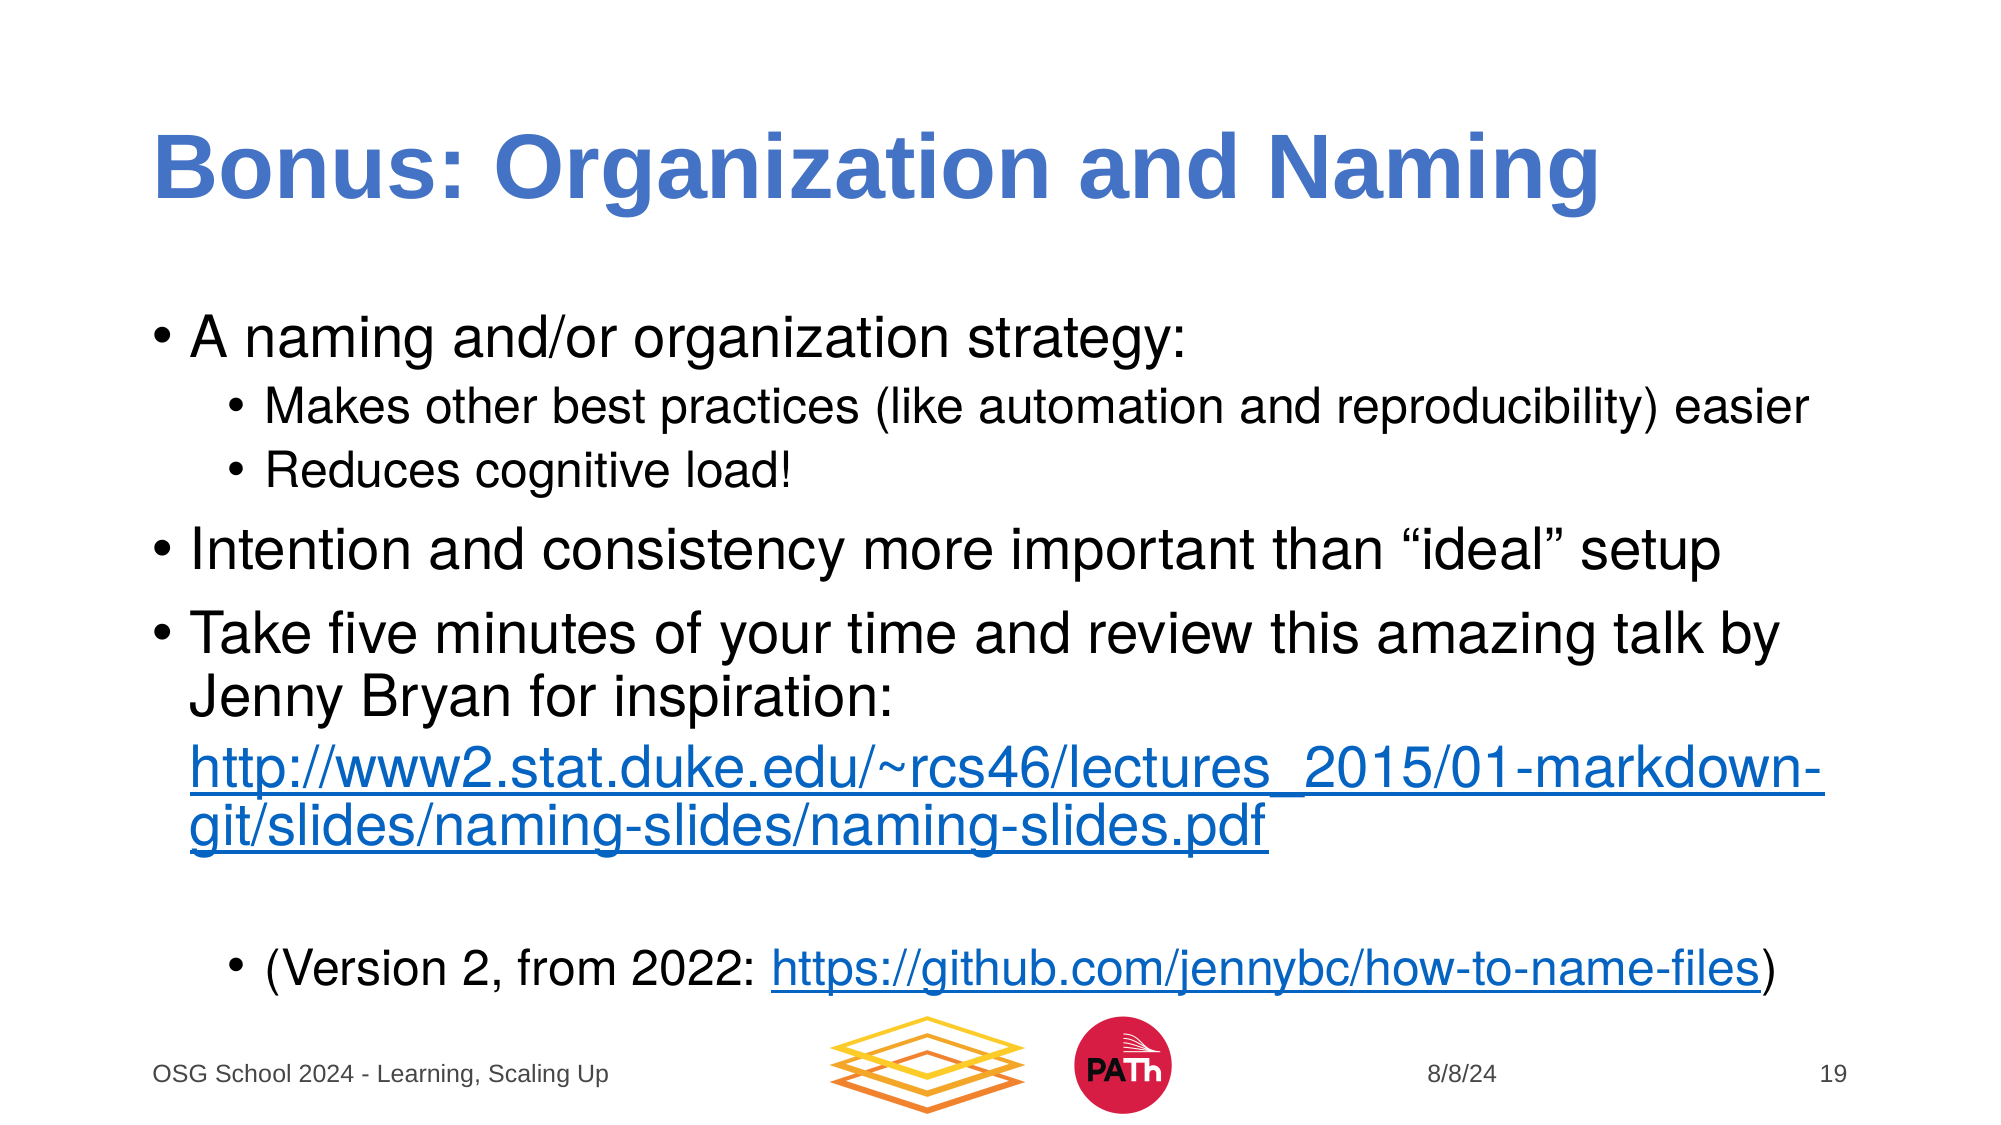

# Bonus: Organization and Naming
A naming and/or organization strategy:
Makes other best practices (like automation and reproducibility) easier
Reduces cognitive load!
Intention and consistency more important than “ideal” setup
Take five minutes of your time and review this amazing talk by Jenny Bryan for inspiration: http://www2.stat.duke.edu/~rcs46/lectures_2015/01-markdown-git/slides/naming-slides/naming-slides.pdf
(Version 2, from 2022: https://github.com/jennybc/how-to-name-files)
OSG School 2024 - Learning, Scaling Up
8/8/24
19